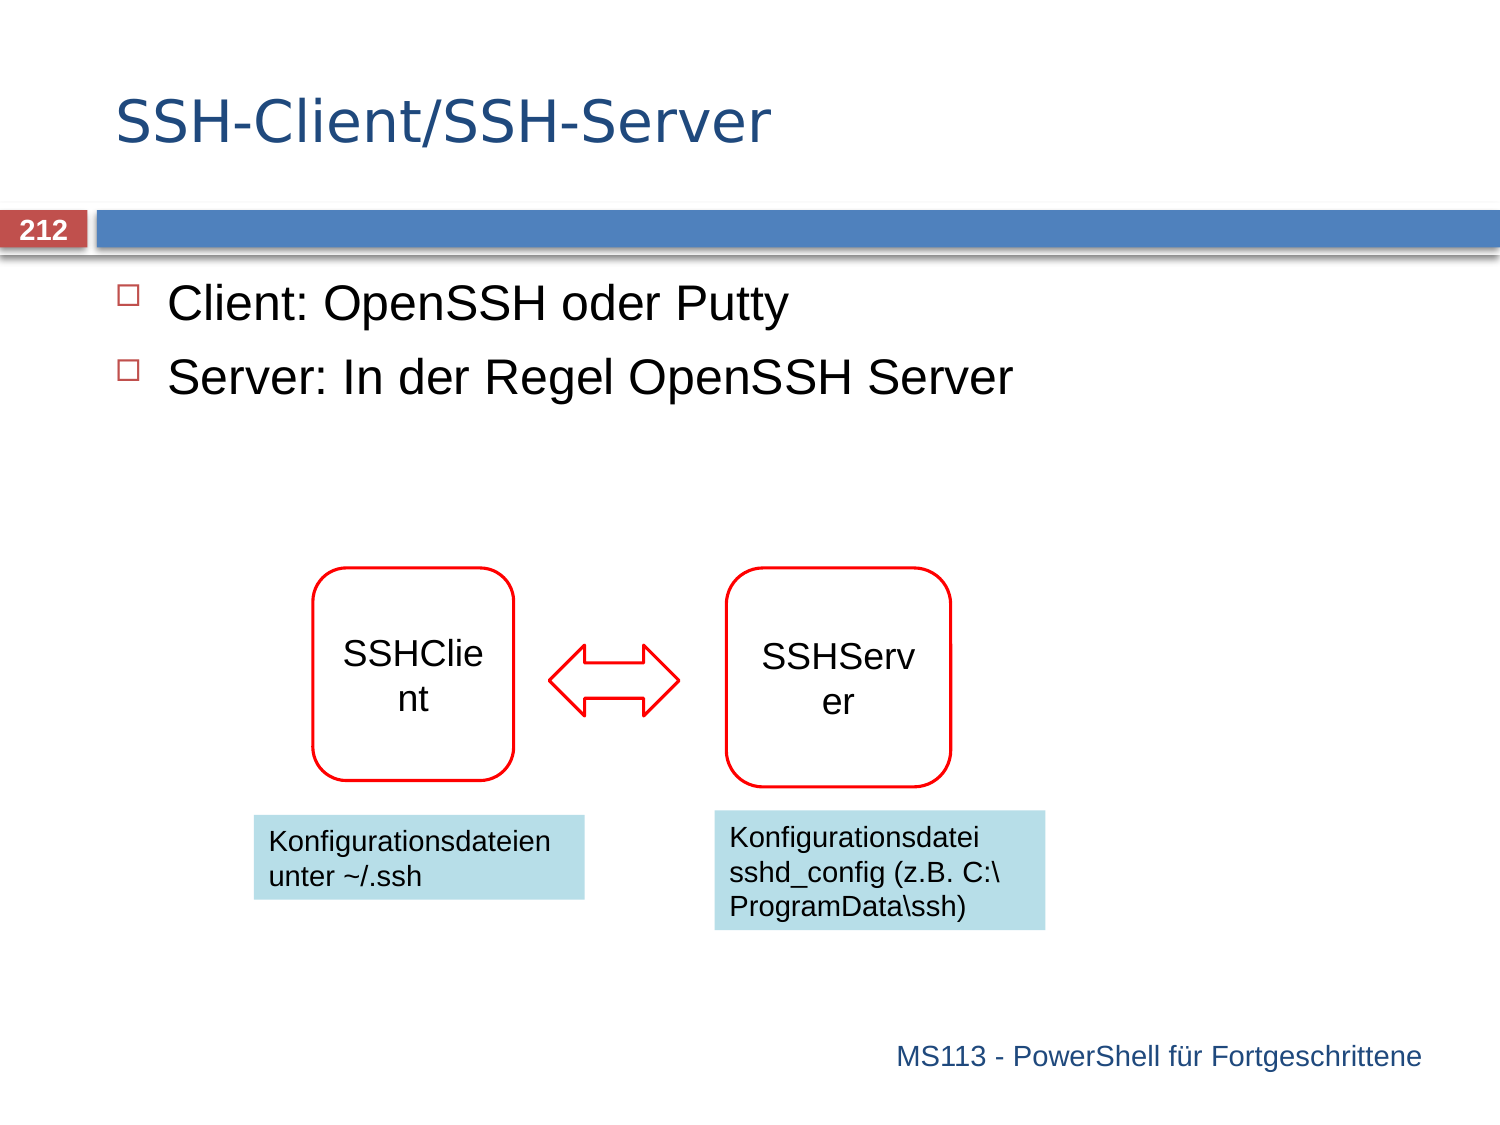

# SSH-Client/SSH-Server
212
Client: OpenSSH oder Putty
Server: In der Regel OpenSSH Server
SSHClient
SSHServer

Konfigurationsdatei sshd_config (z.B. C:\ProgramData\ssh)
Konfigurationsdateien
unter ~/.ssh
MS113 - PowerShell für Fortgeschrittene